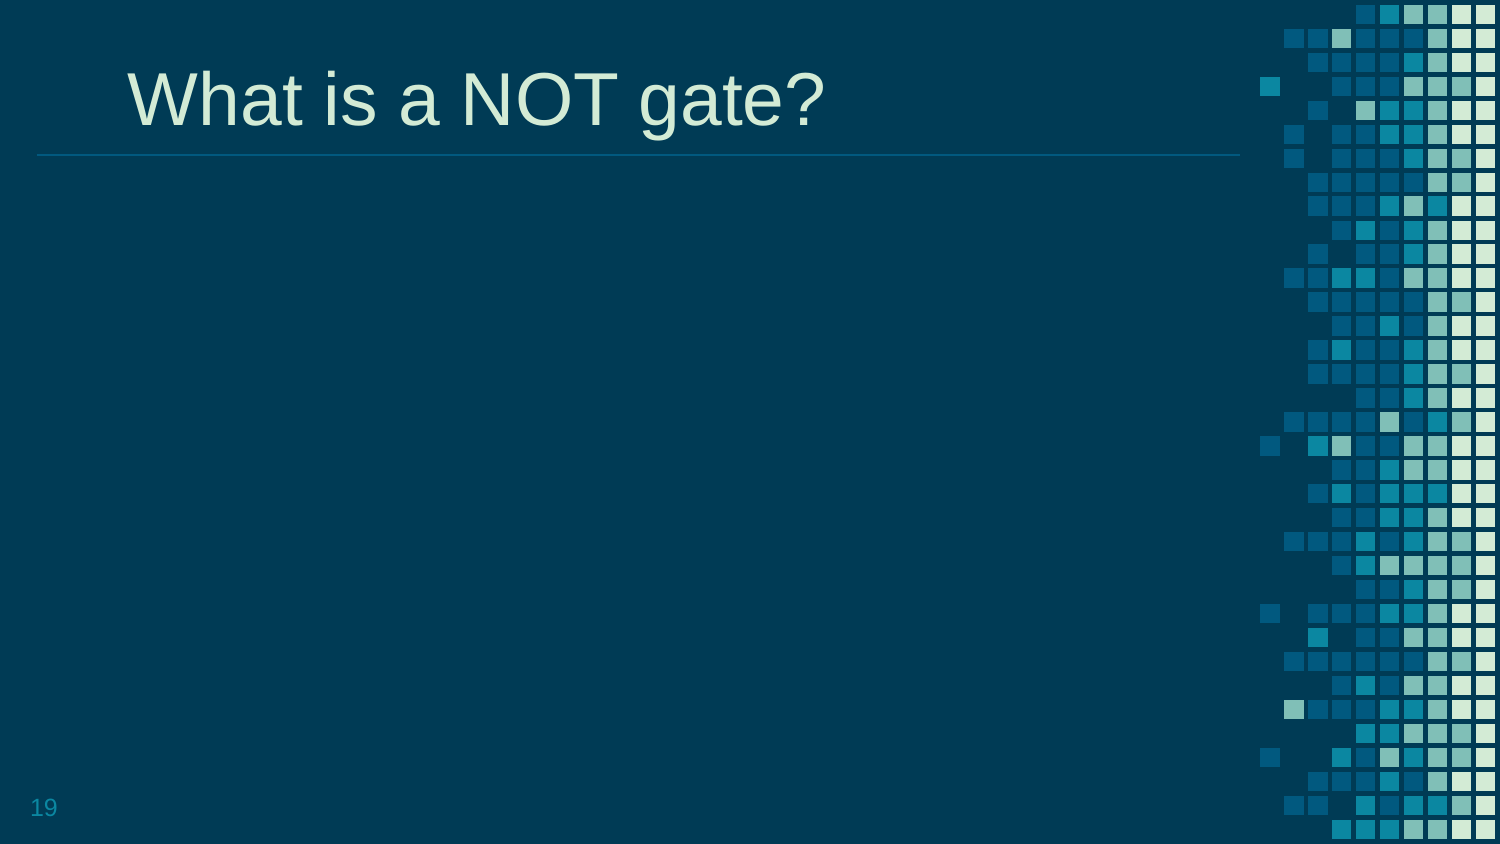

# What is a NOT gate?

19